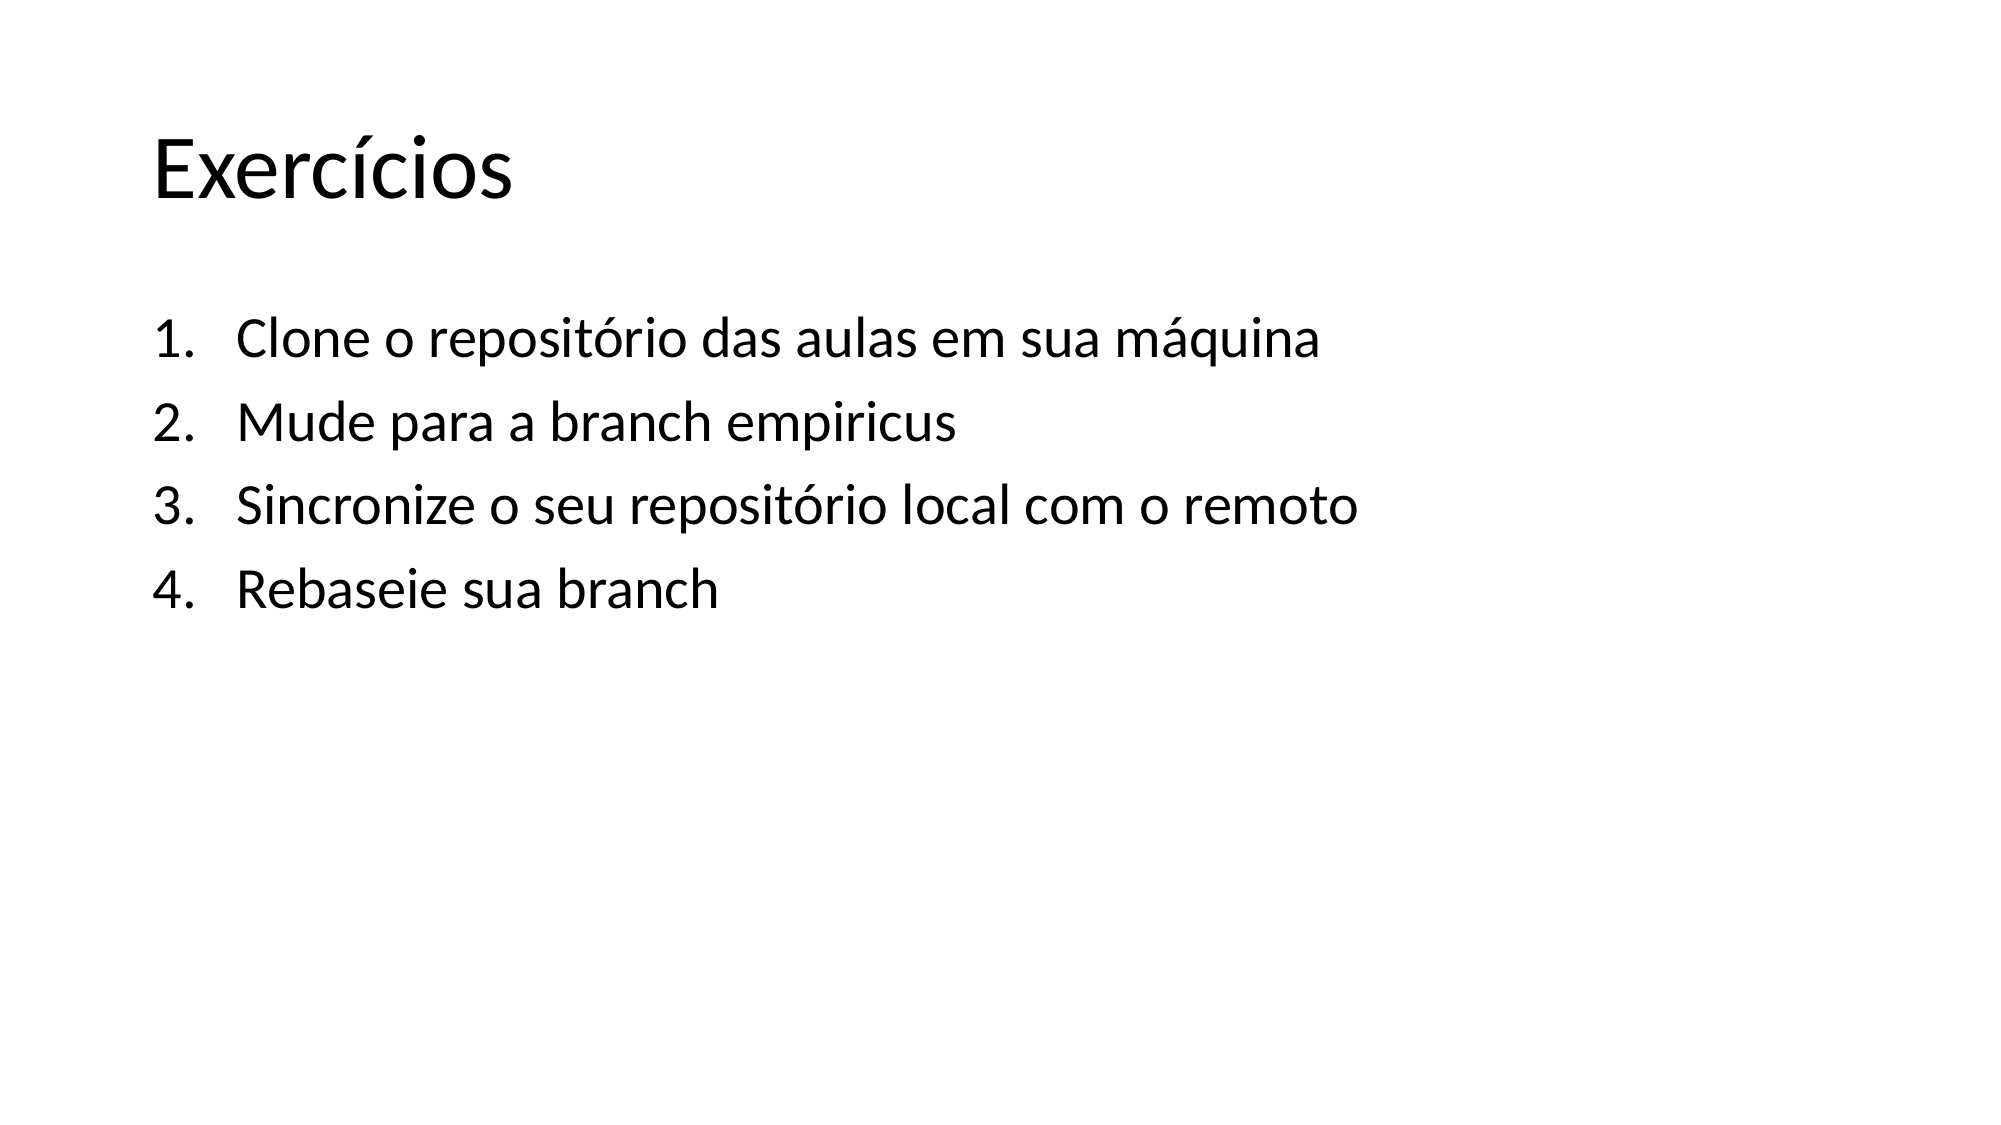

# Exercícios
Clone o repositório das aulas em sua máquina
Mude para a branch empiricus
Sincronize o seu repositório local com o remoto
Rebaseie sua branch